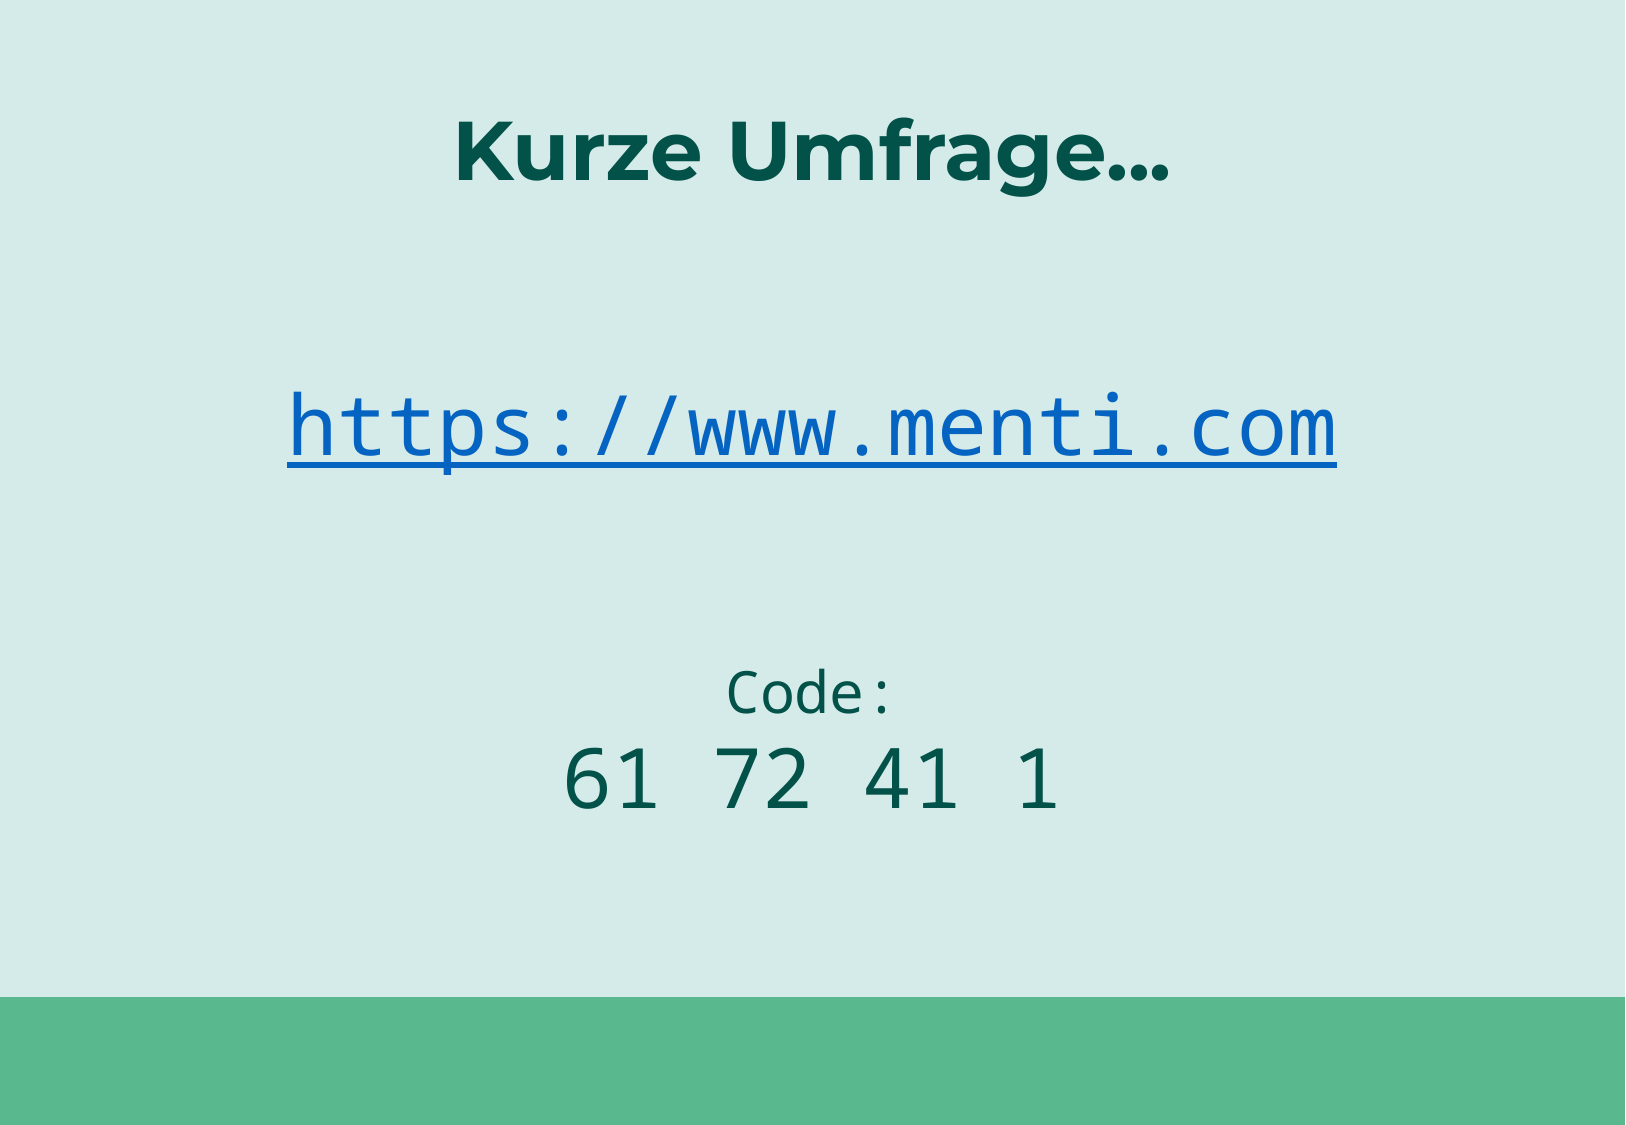

Kurze Umfrage...

https://www.menti.com

Code:
61 72 41 1

#